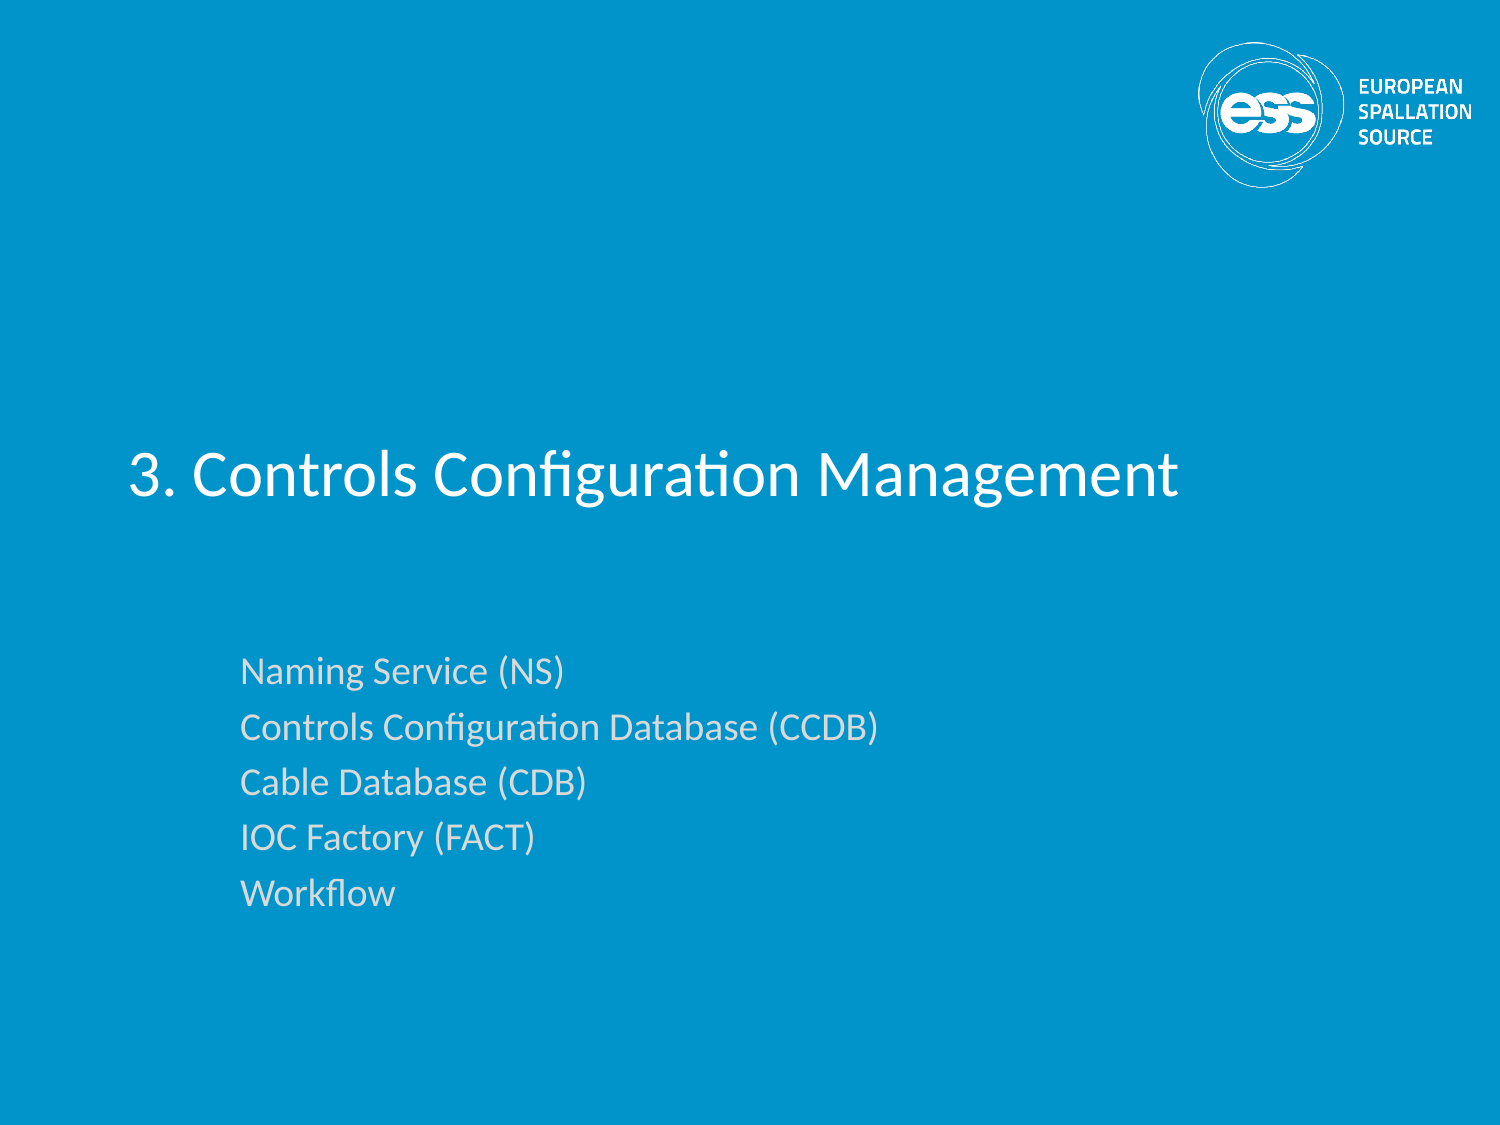

# 3. Controls Configuration Management
Naming Service (NS)
Controls Configuration Database (CCDB)
Cable Database (CDB)
IOC Factory (FACT)
Workflow